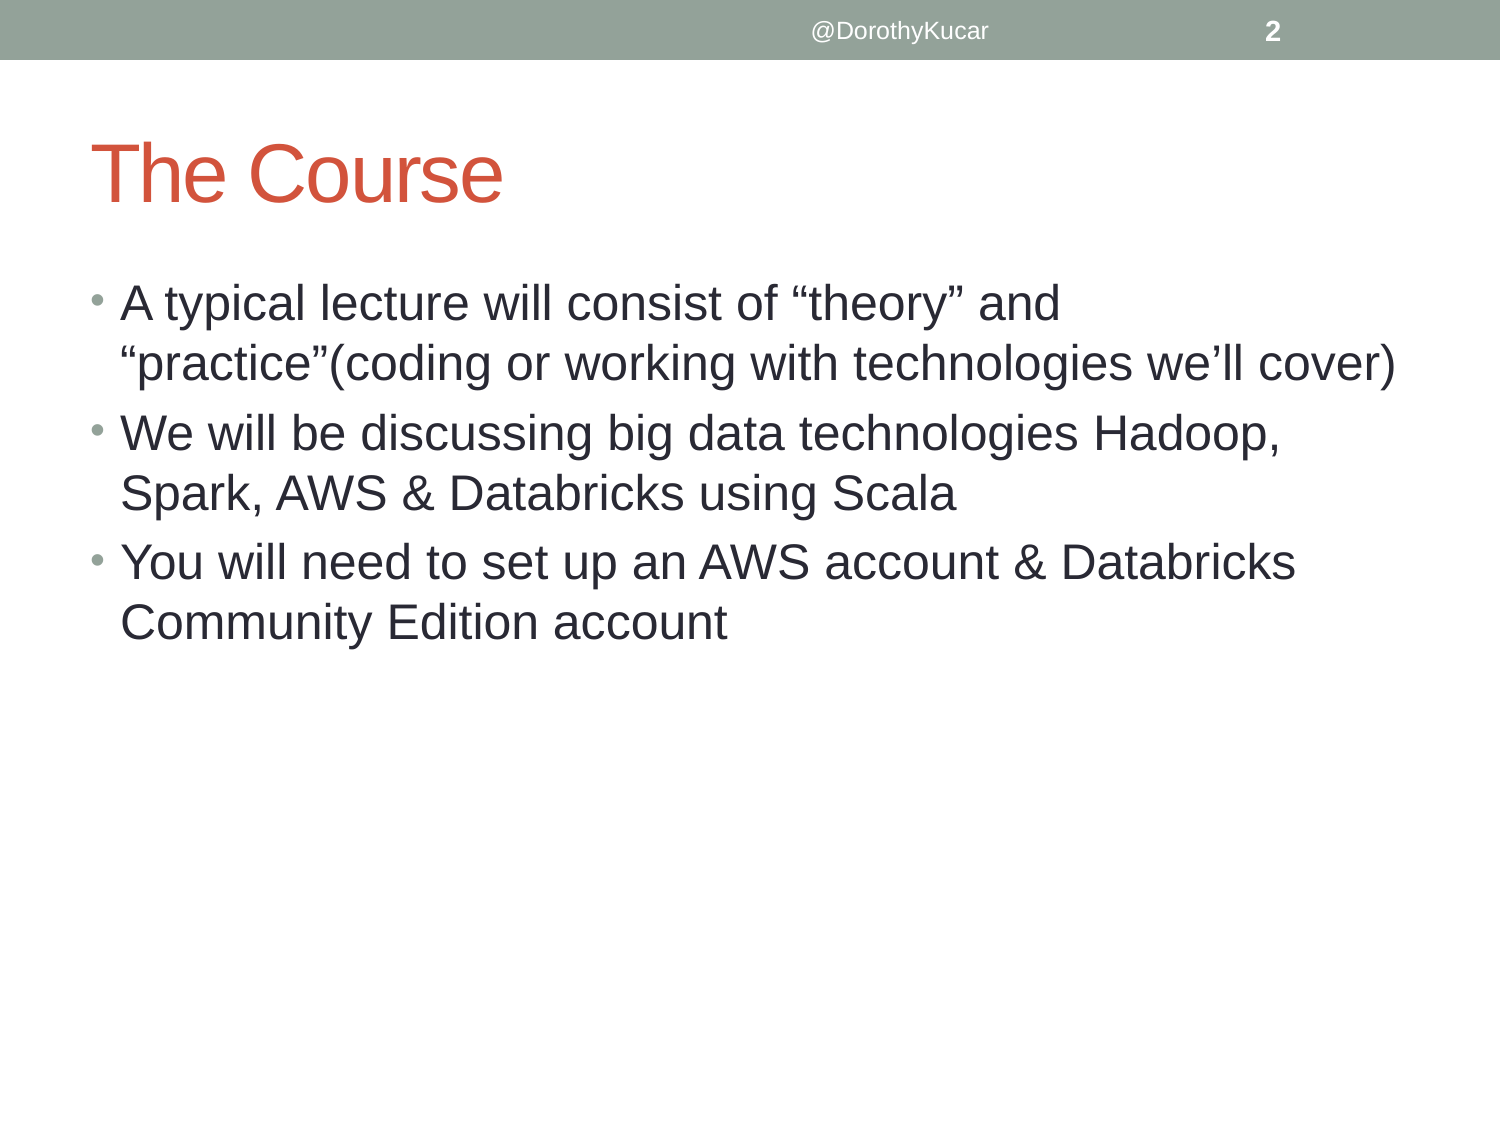

@DorothyKucar
2
# The Course
A typical lecture will consist of “theory” and “practice”(coding or working with technologies we’ll cover)
We will be discussing big data technologies Hadoop, Spark, AWS & Databricks using Scala
You will need to set up an AWS account & Databricks Community Edition account